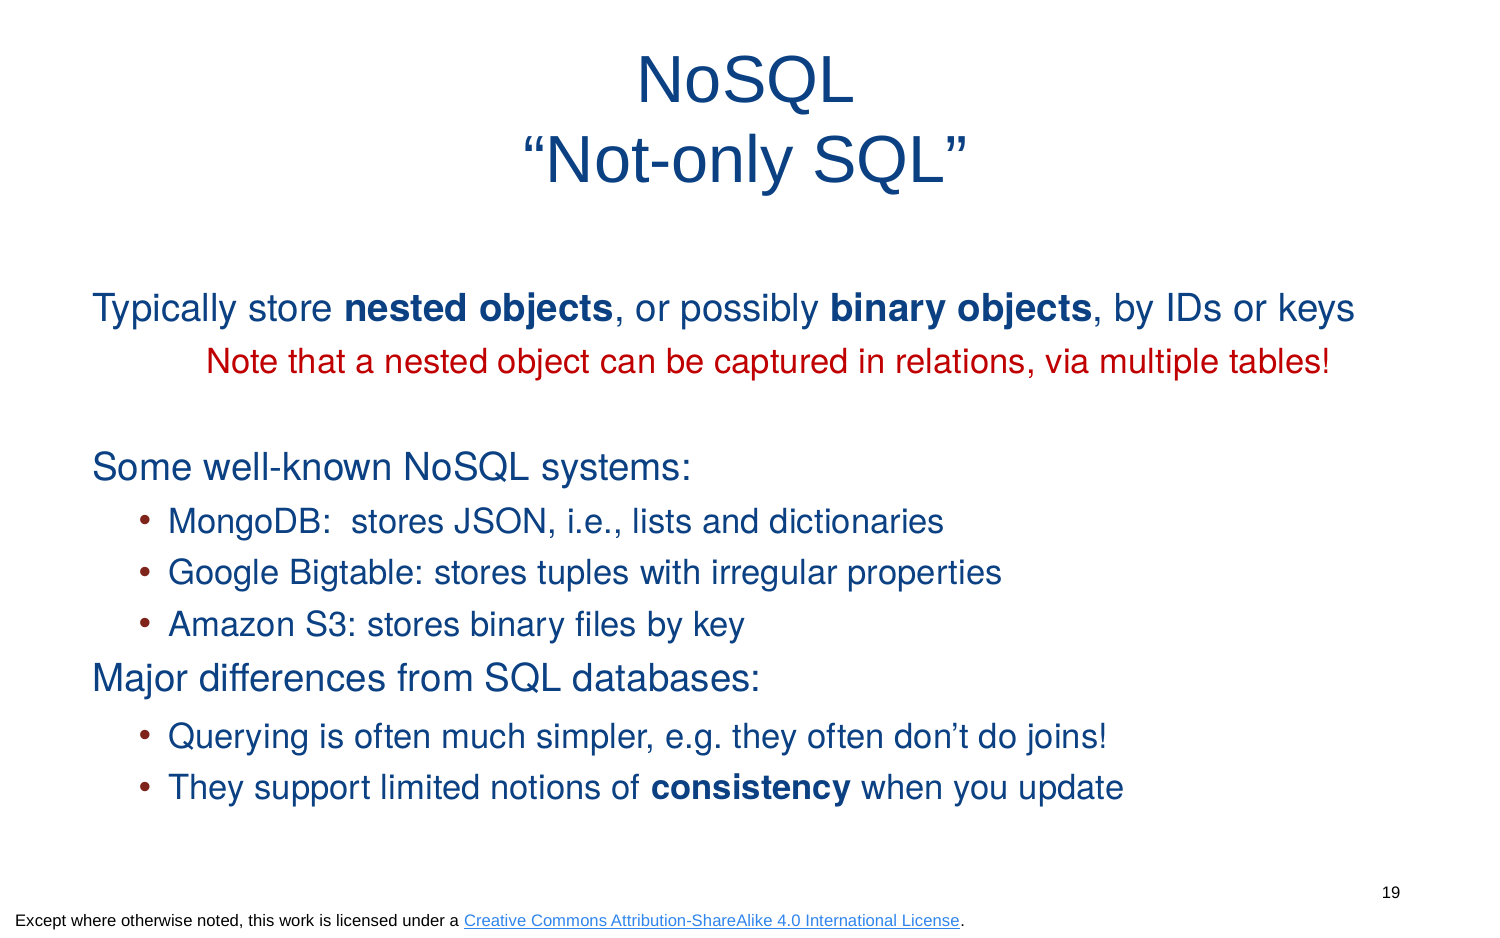

# NoSQL “Not-only SQL”
Typically store nested objects, or possibly binary objects, by IDs or keys
Note that a nested object can be captured in relations, via multiple tables!

Some well-known NoSQL systems:
MongoDB:  stores JSON, i.e., lists and dictionaries
Google Bigtable: stores tuples with irregular properties
Amazon S3: stores binary files by key
Major differences from SQL databases:
Querying is often much simpler, e.g. they often don’t do joins!
They support limited notions of consistency when you update
19